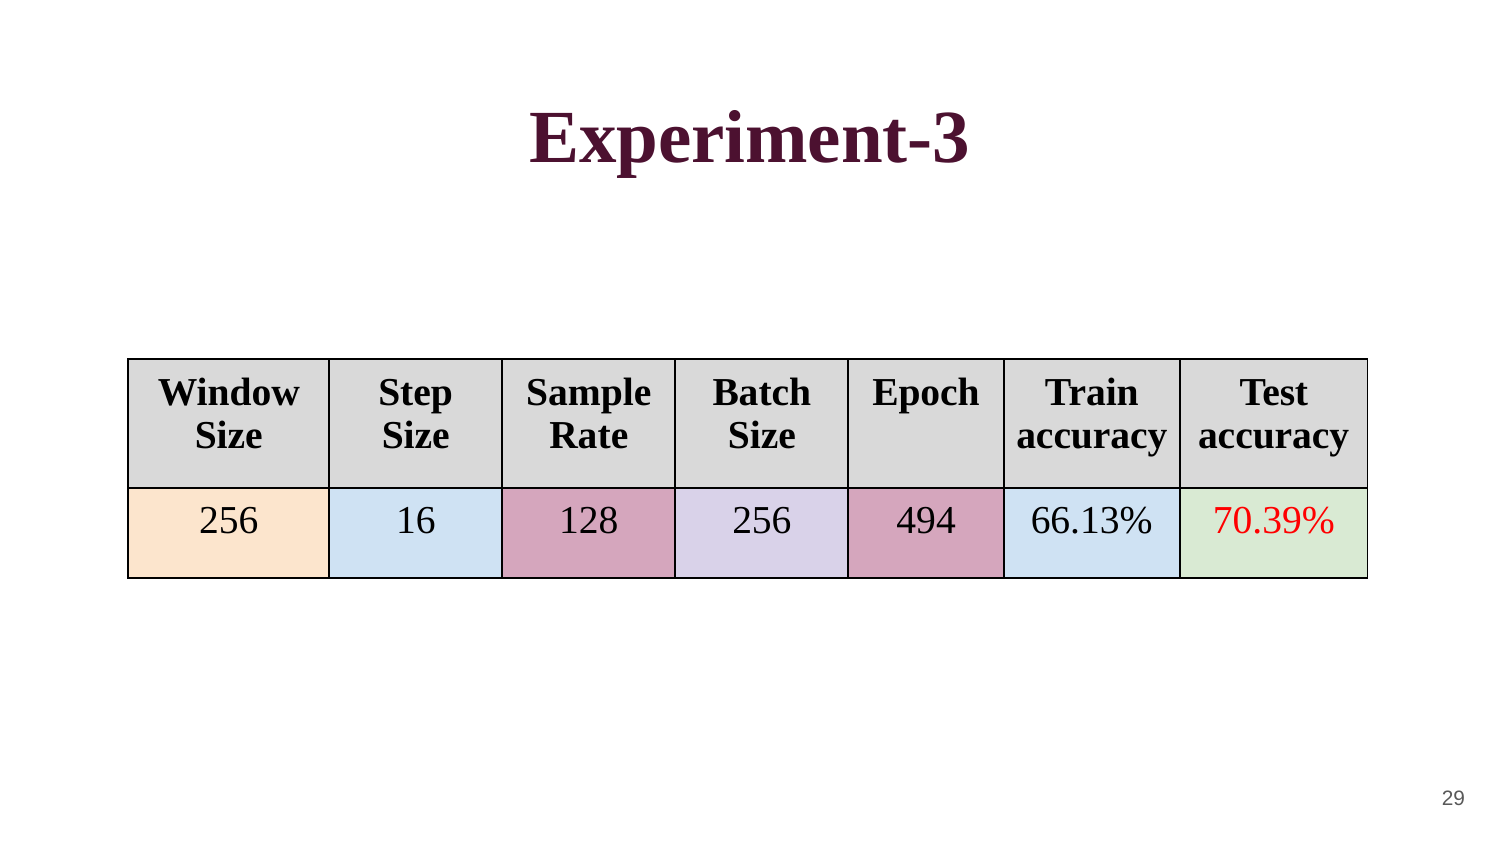

# Experiment-3
| Window Size | Step Size | Sample Rate | Batch Size | Epoch | Train accuracy | Test accuracy |
| --- | --- | --- | --- | --- | --- | --- |
| 256 | 16 | 128 | 256 | 494 | 66.13% | 70.39% |
29